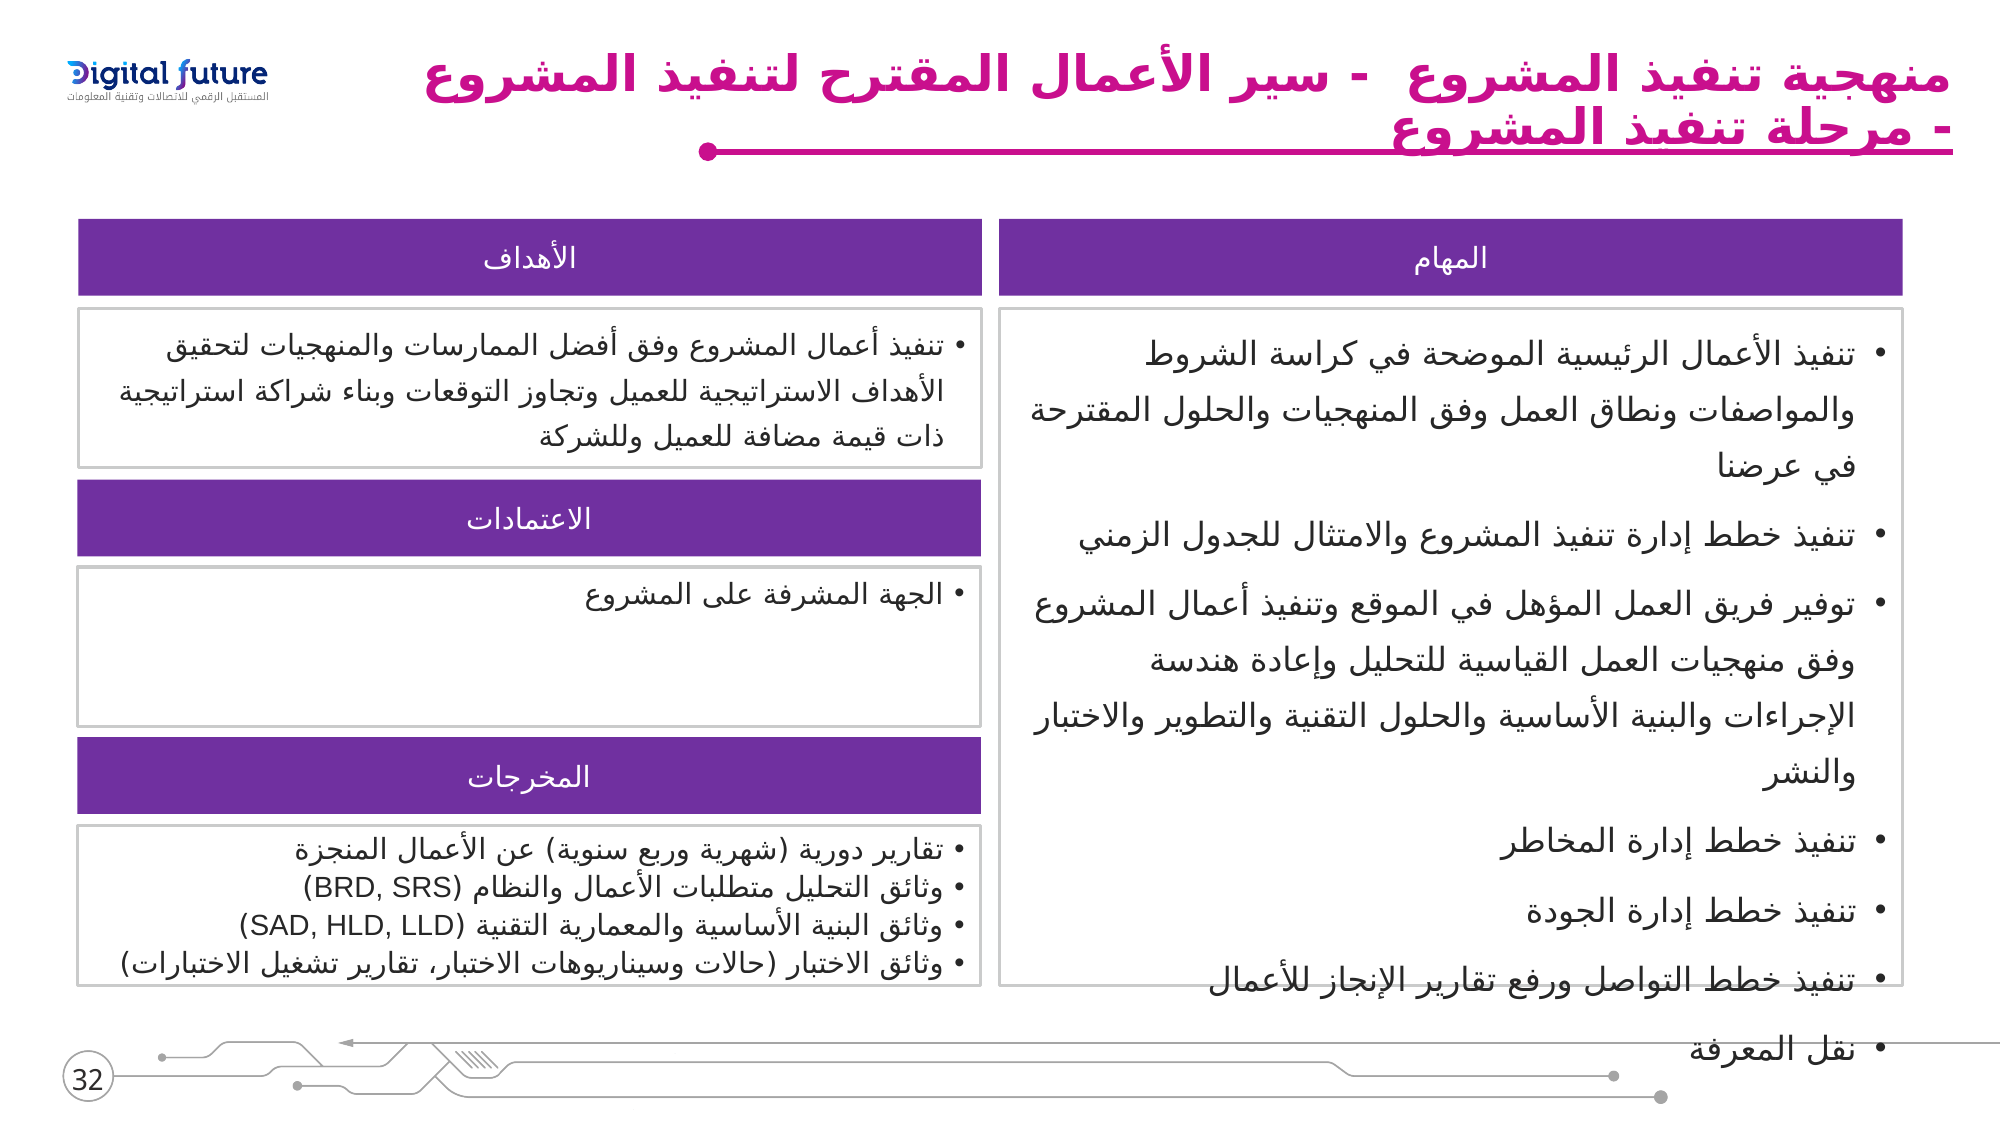

منهجية تنفيذ المشروع  - سير الأعمال المقترح لتنفيذ المشروع - مرحلة تنفيذ المشروع
الأهداف
المهام
تنفيذ أعمال المشروع وفق أفضل الممارسات والمنهجيات لتحقيق الأهداف الاستراتيجية للعميل وتجاوز التوقعات وبناء شراكة استراتيجية ذات قيمة مضافة للعميل وللشركة
تنفيذ الأعمال الرئيسية الموضحة في كراسة الشروط والمواصفات ونطاق العمل وفق المنهجيات والحلول المقترحة في عرضنا
تنفيذ خطط إدارة تنفيذ المشروع والامتثال للجدول الزمني
توفير فريق العمل المؤهل في الموقع وتنفيذ أعمال المشروع وفق منهجيات العمل القياسية للتحليل وإعادة هندسة الإجراءات والبنية الأساسية والحلول التقنية والتطوير والاختبار والنشر
تنفيذ خطط إدارة المخاطر
تنفيذ خطط إدارة الجودة
تنفيذ خطط التواصل ورفع تقارير الإنجاز للأعمال
نقل المعرفة

الاعتمادات
الجهة المشرفة على المشروع
المخرجات
تقارير دورية (شهرية وربع سنوية) عن الأعمال المنجزة
وثائق التحليل متطلبات الأعمال والنظام (BRD, SRS)
وثائق البنية الأساسية والمعمارية التقنية (SAD, HLD, LLD)
وثائق الاختبار (حالات وسيناريوهات الاختبار، تقارير تشغيل الاختبارات)